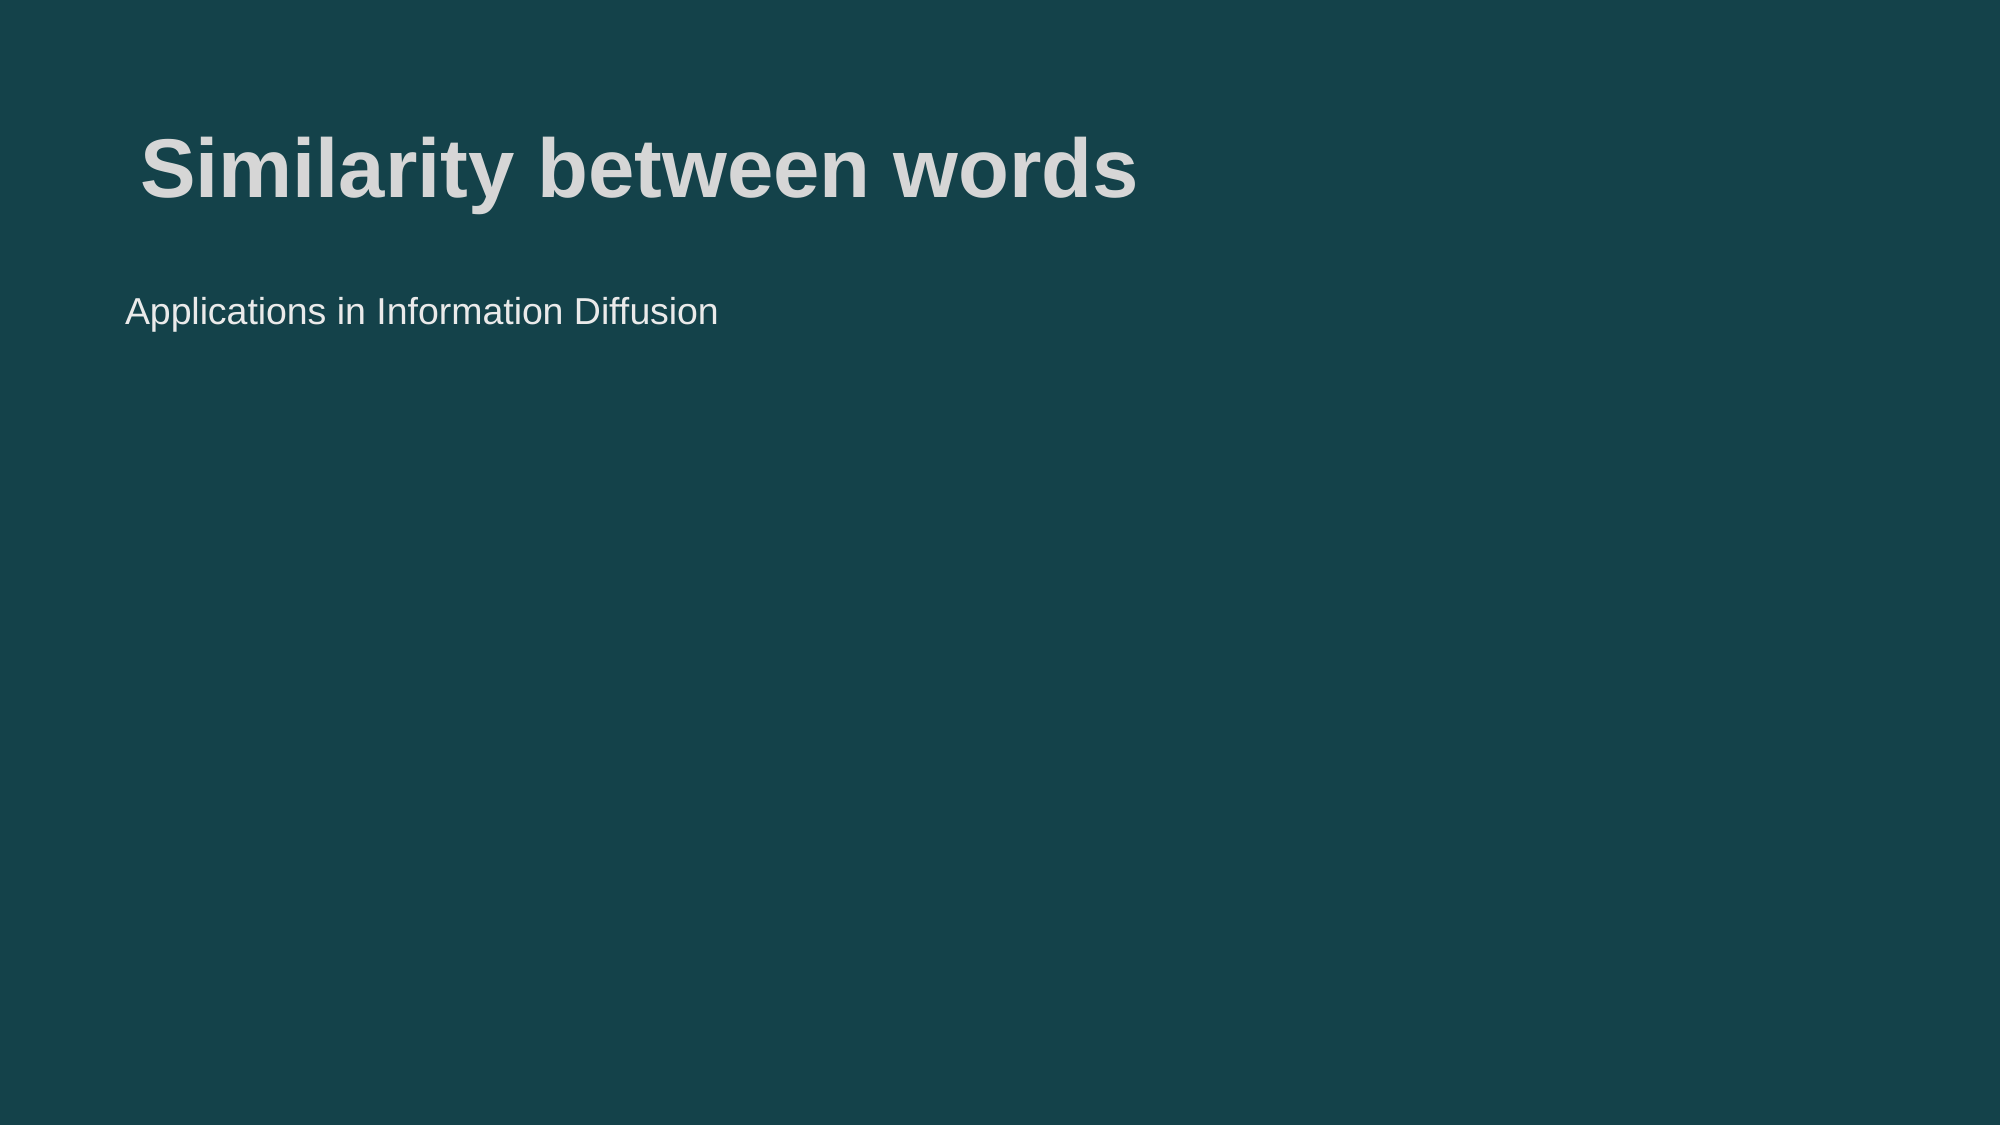

# Similarity between words
Applications in Information Diffusion